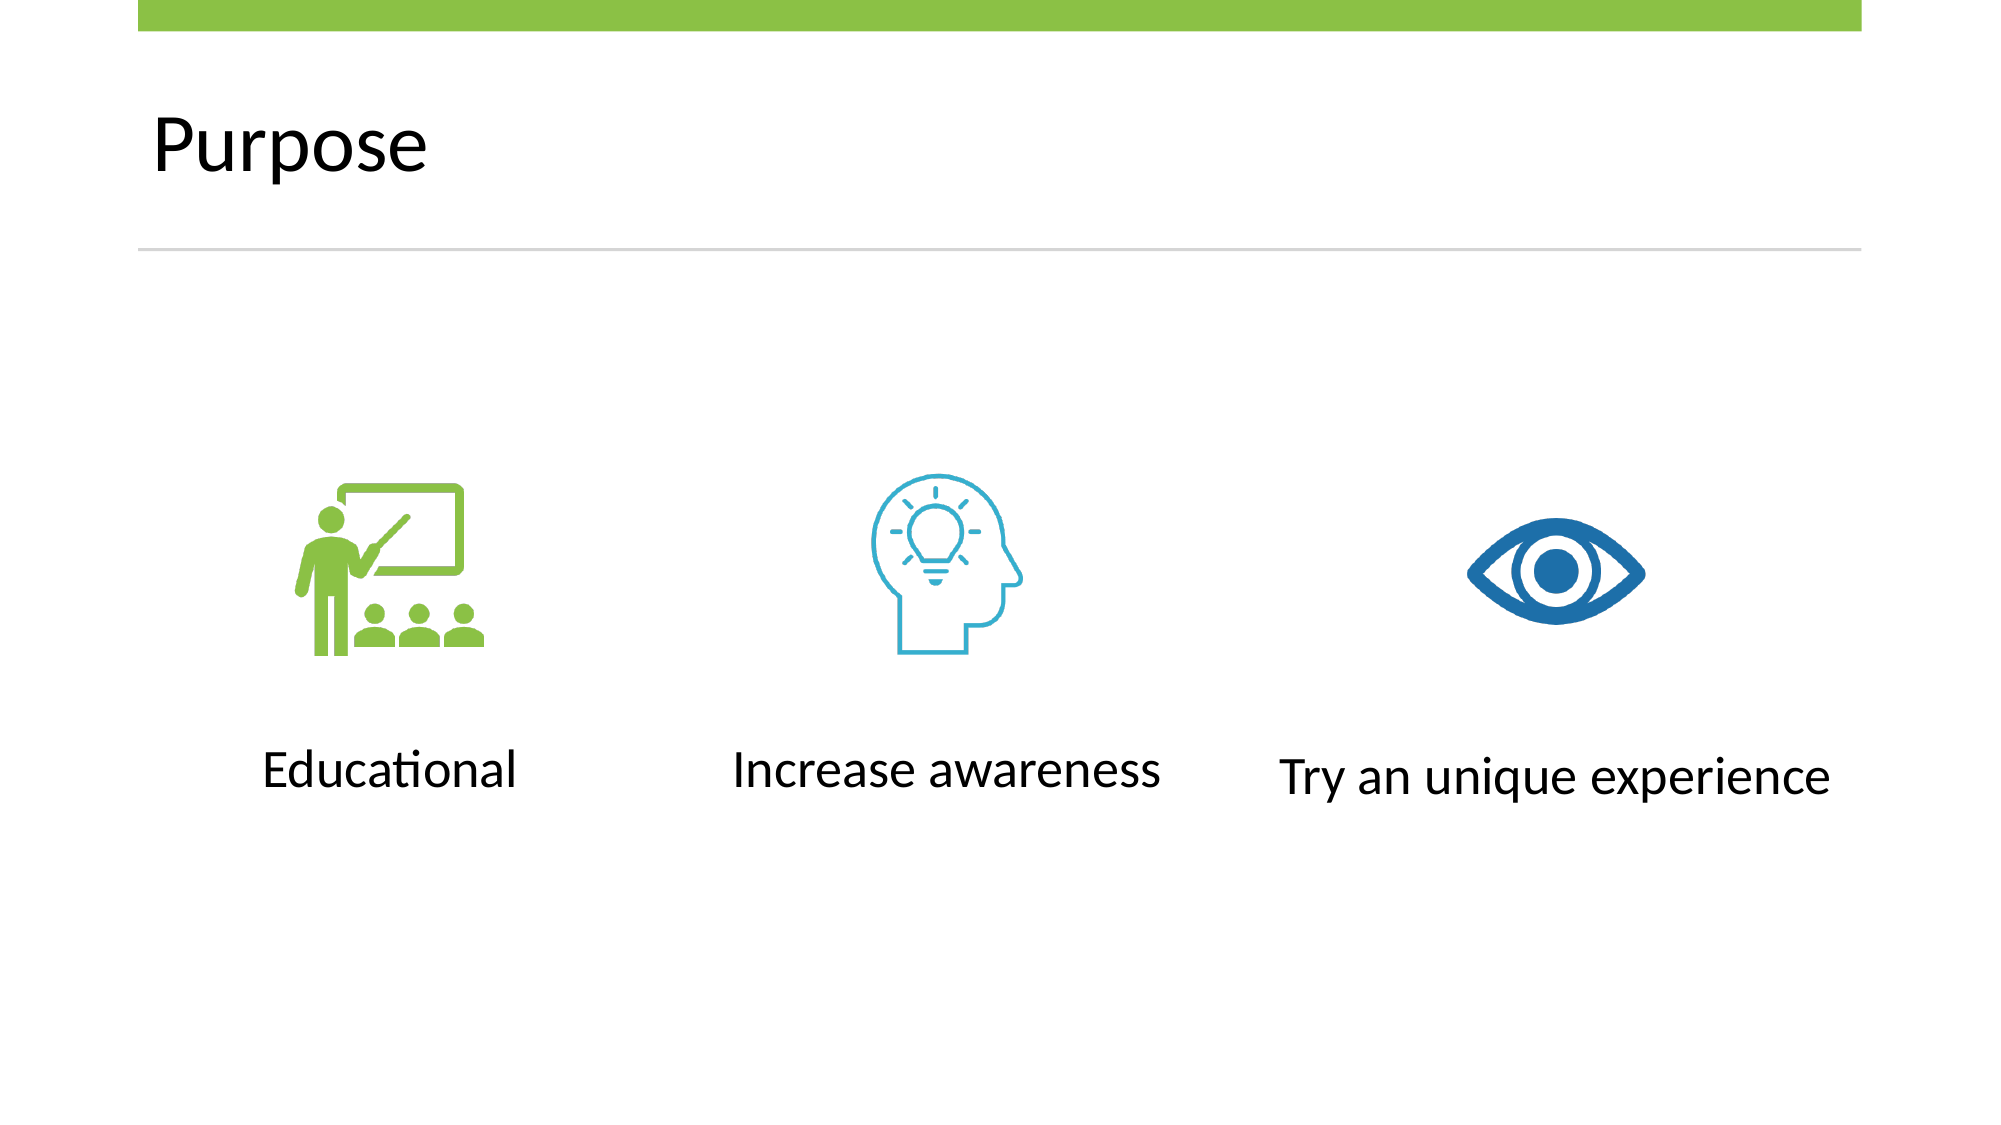

# Purpose

Educational
Increase awareness
Try an unique experience